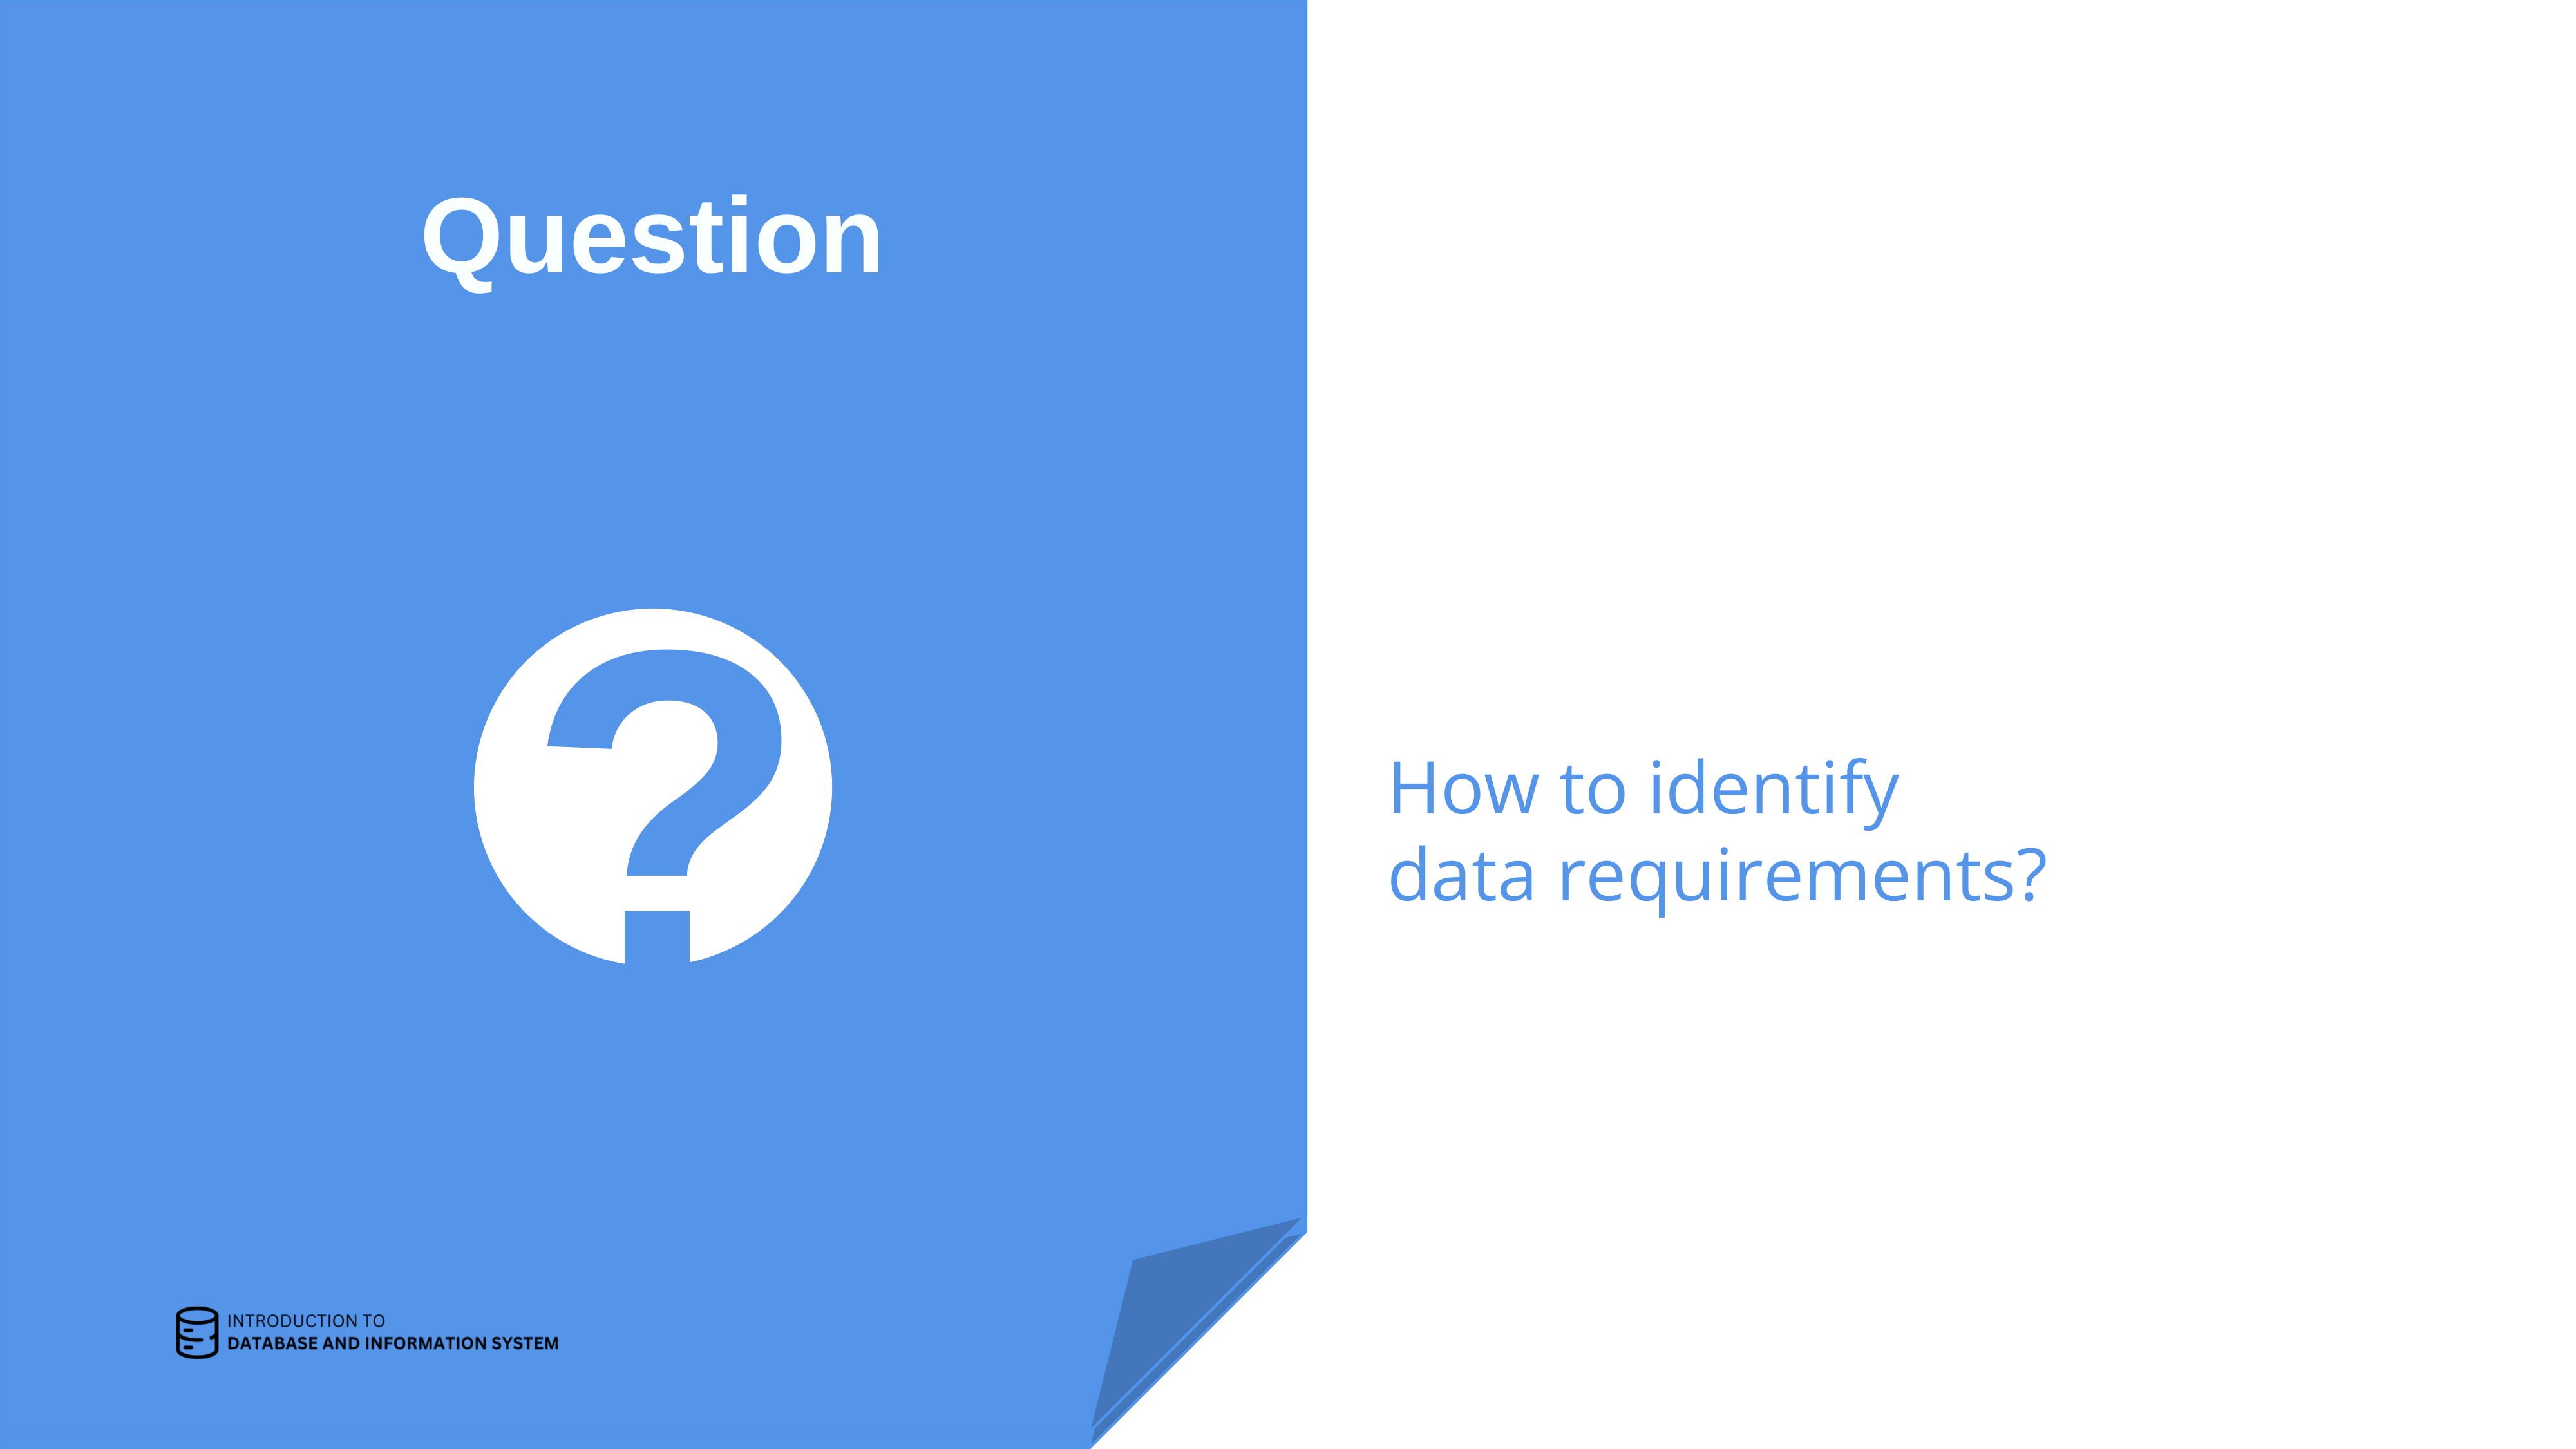

# Question
How to identify
data requirements?